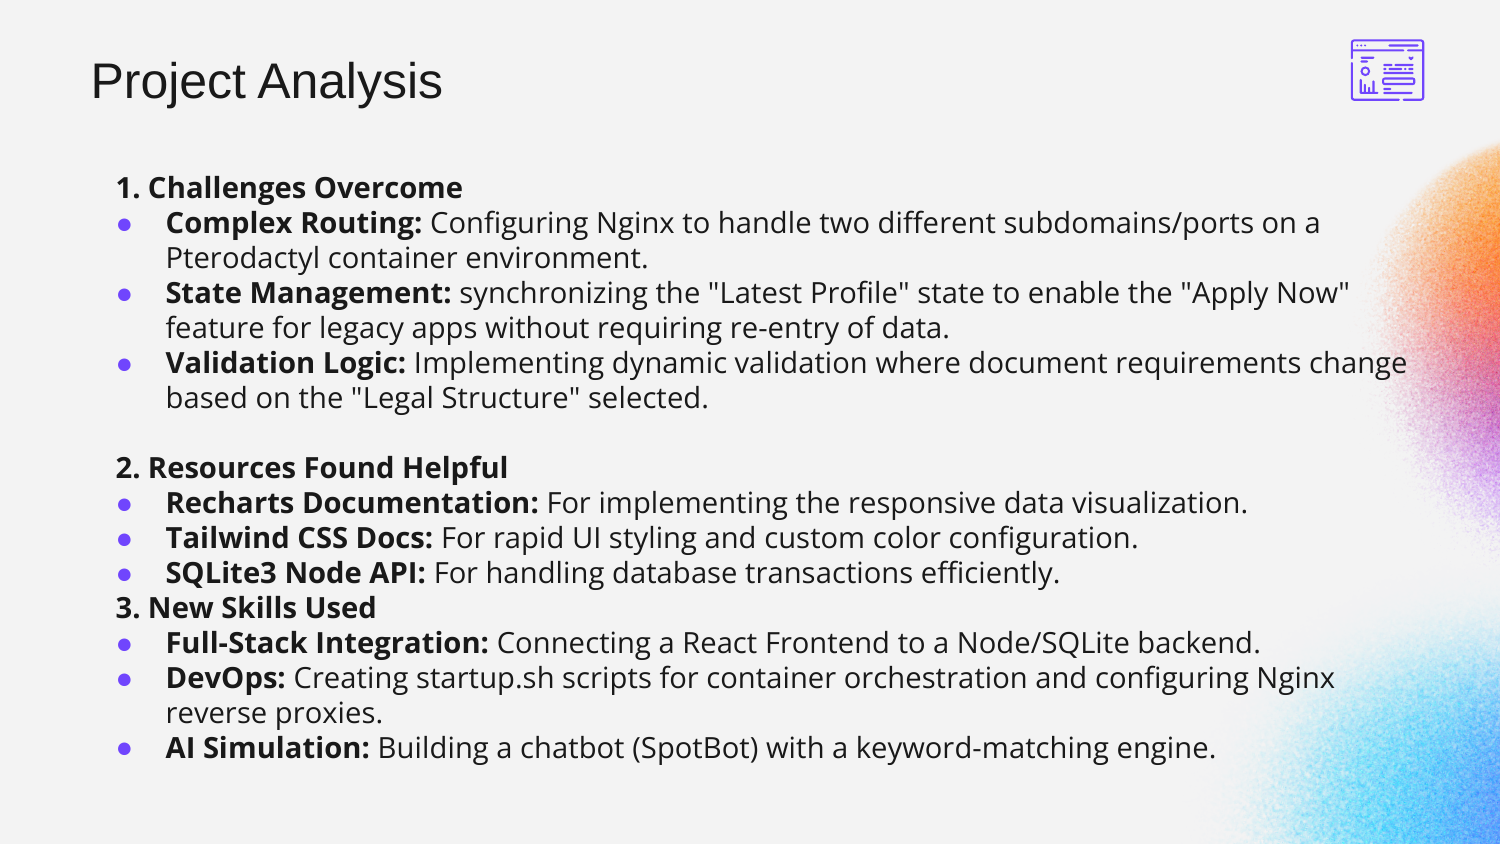

# Project Analysis

1. Challenges Overcome
Complex Routing: Configuring Nginx to handle two different subdomains/ports on a Pterodactyl container environment.
State Management: synchronizing the "Latest Profile" state to enable the "Apply Now" feature for legacy apps without requiring re-entry of data.
Validation Logic: Implementing dynamic validation where document requirements change based on the "Legal Structure" selected.

2. Resources Found Helpful
Recharts Documentation: For implementing the responsive data visualization.
Tailwind CSS Docs: For rapid UI styling and custom color configuration.
SQLite3 Node API: For handling database transactions efficiently.
3. New Skills Used
Full-Stack Integration: Connecting a React Frontend to a Node/SQLite backend.
DevOps: Creating startup.sh scripts for container orchestration and configuring Nginx reverse proxies.
AI Simulation: Building a chatbot (SpotBot) with a keyword-matching engine.